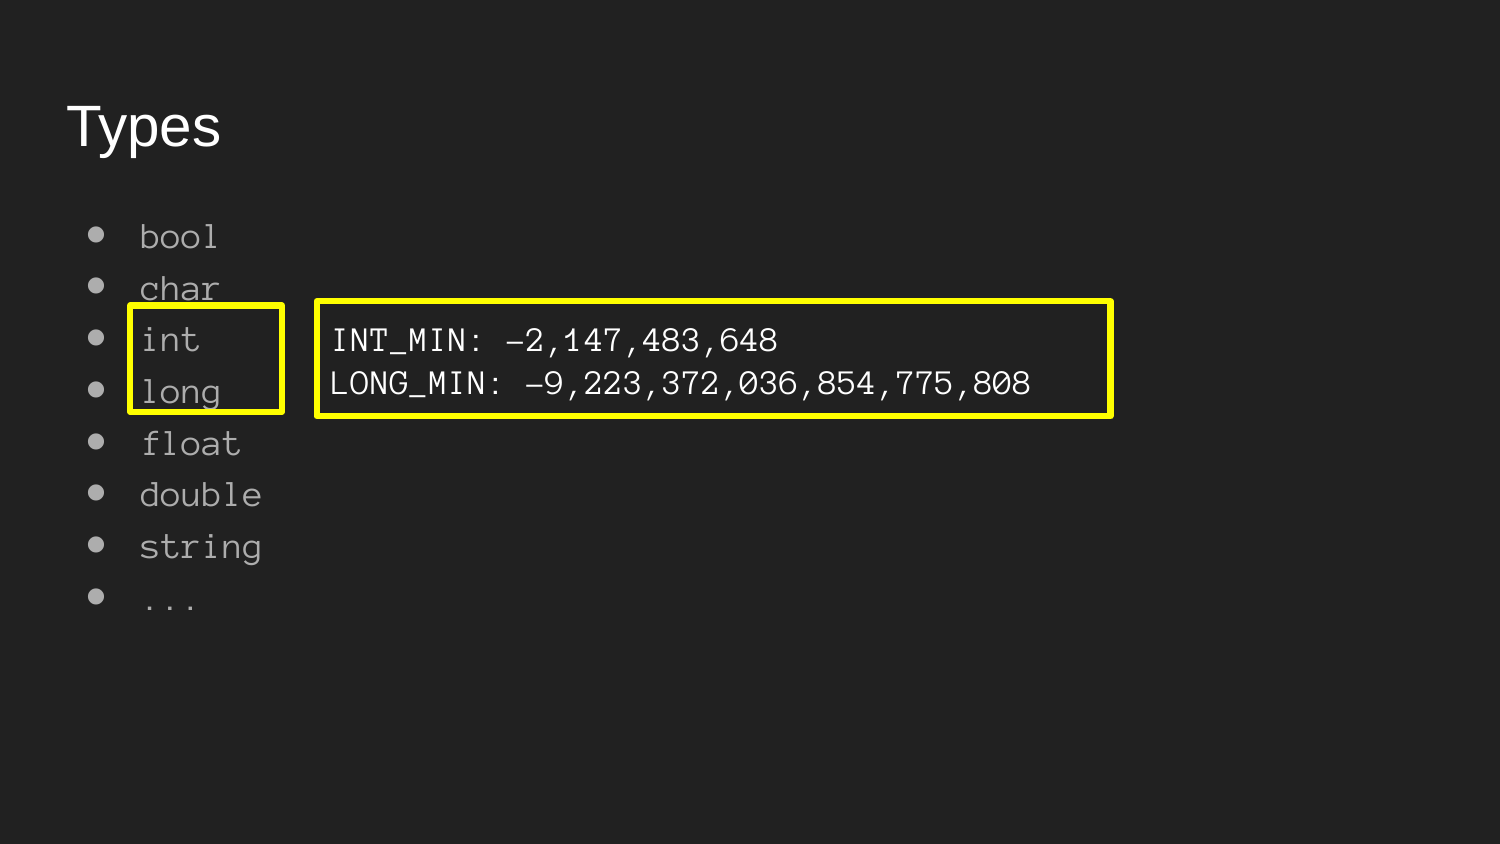

# Types
bool
char
int
long
float
double
string
...
INT_MIN: -2,147,483,648
LONG_MIN: -9,223,372,036,854,775,808